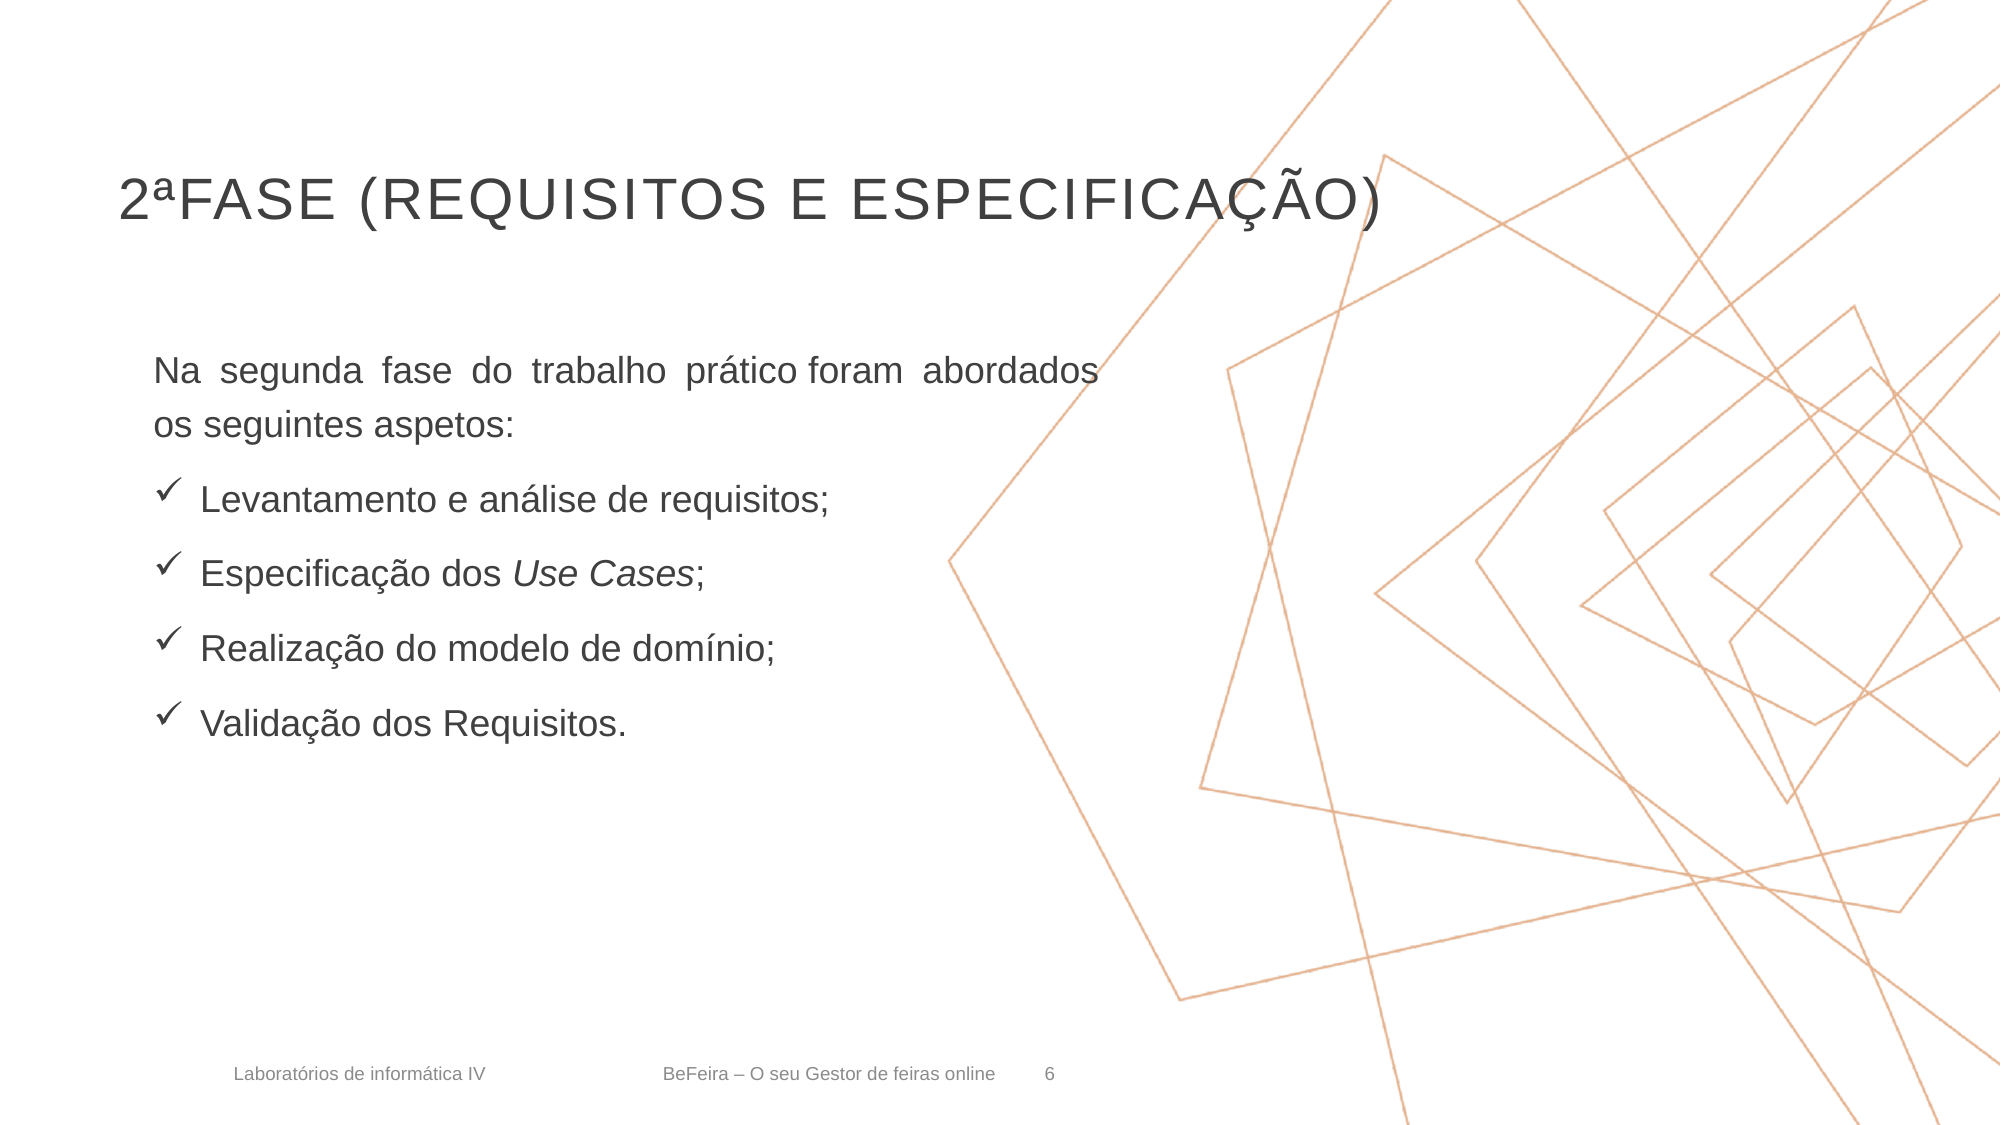

# 2ªfASE (Requisitos e Especificação)
Na segunda fase do trabalho prático foram abordados os seguintes aspetos:
Levantamento e análise de requisitos;
Especificação dos Use Cases;
Realização do modelo de domínio;
Validação dos Requisitos.
BeFeira – O seu Gestor de feiras online
Laboratórios de informática IV
6